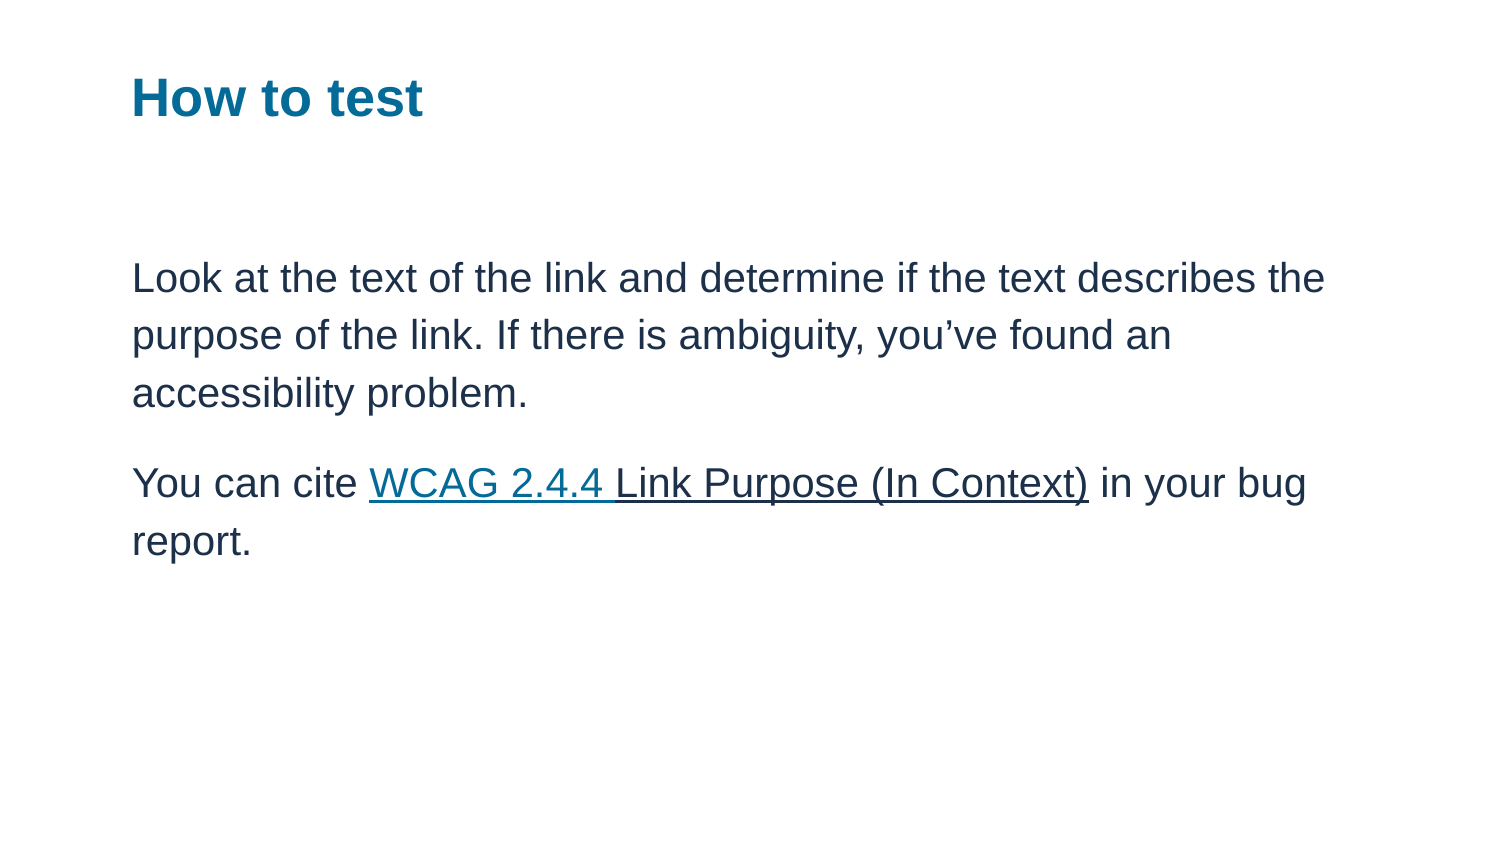

# How to test
Look at the text of the link and determine if the text describes the purpose of the link. If there is ambiguity, you’ve found an accessibility problem.
You can cite WCAG 2.4.4 Link Purpose (In Context) in your bug report.